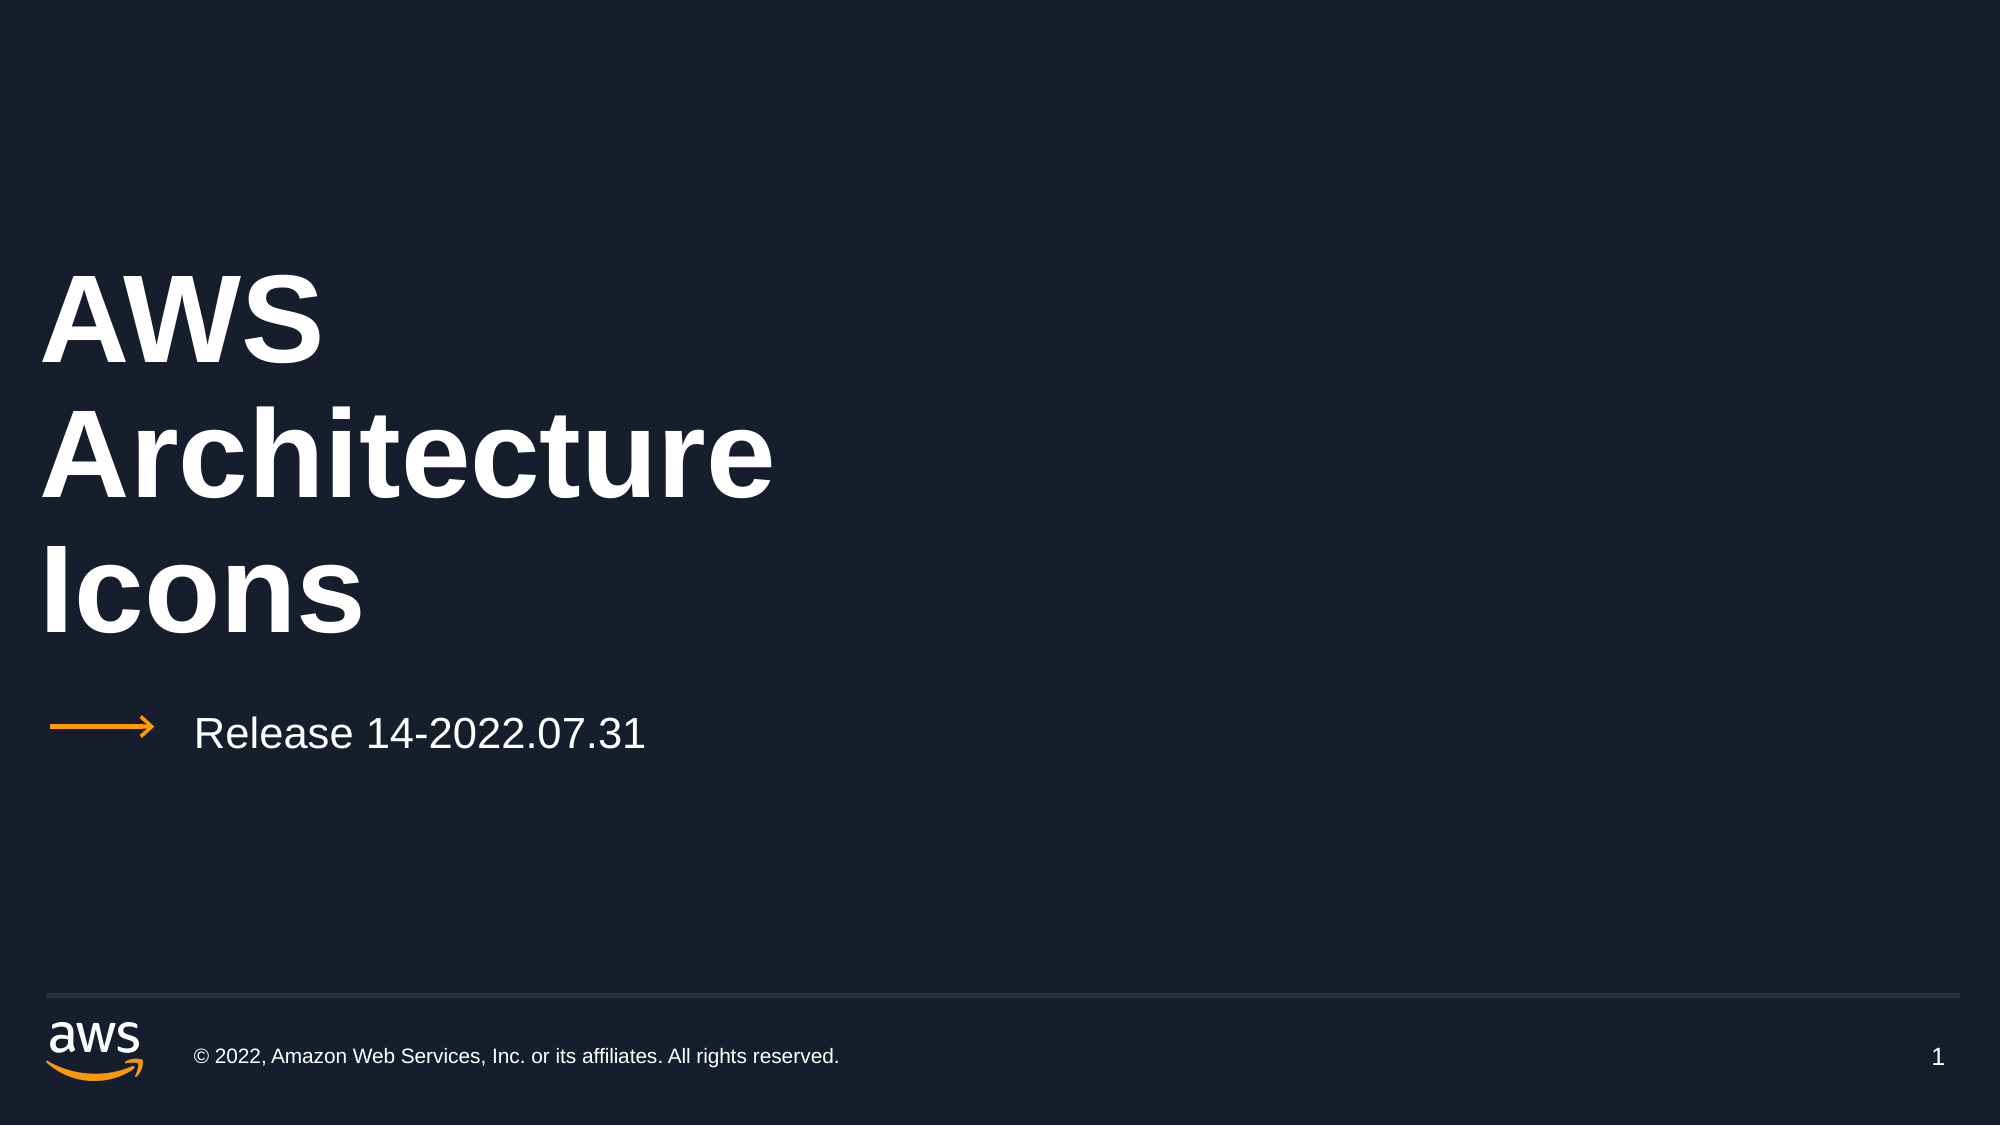

# AWS Architecture Icons
Release 14-2022.07.31
© 2022, Amazon Web Services, Inc. or its affiliates. All rights reserved.
1